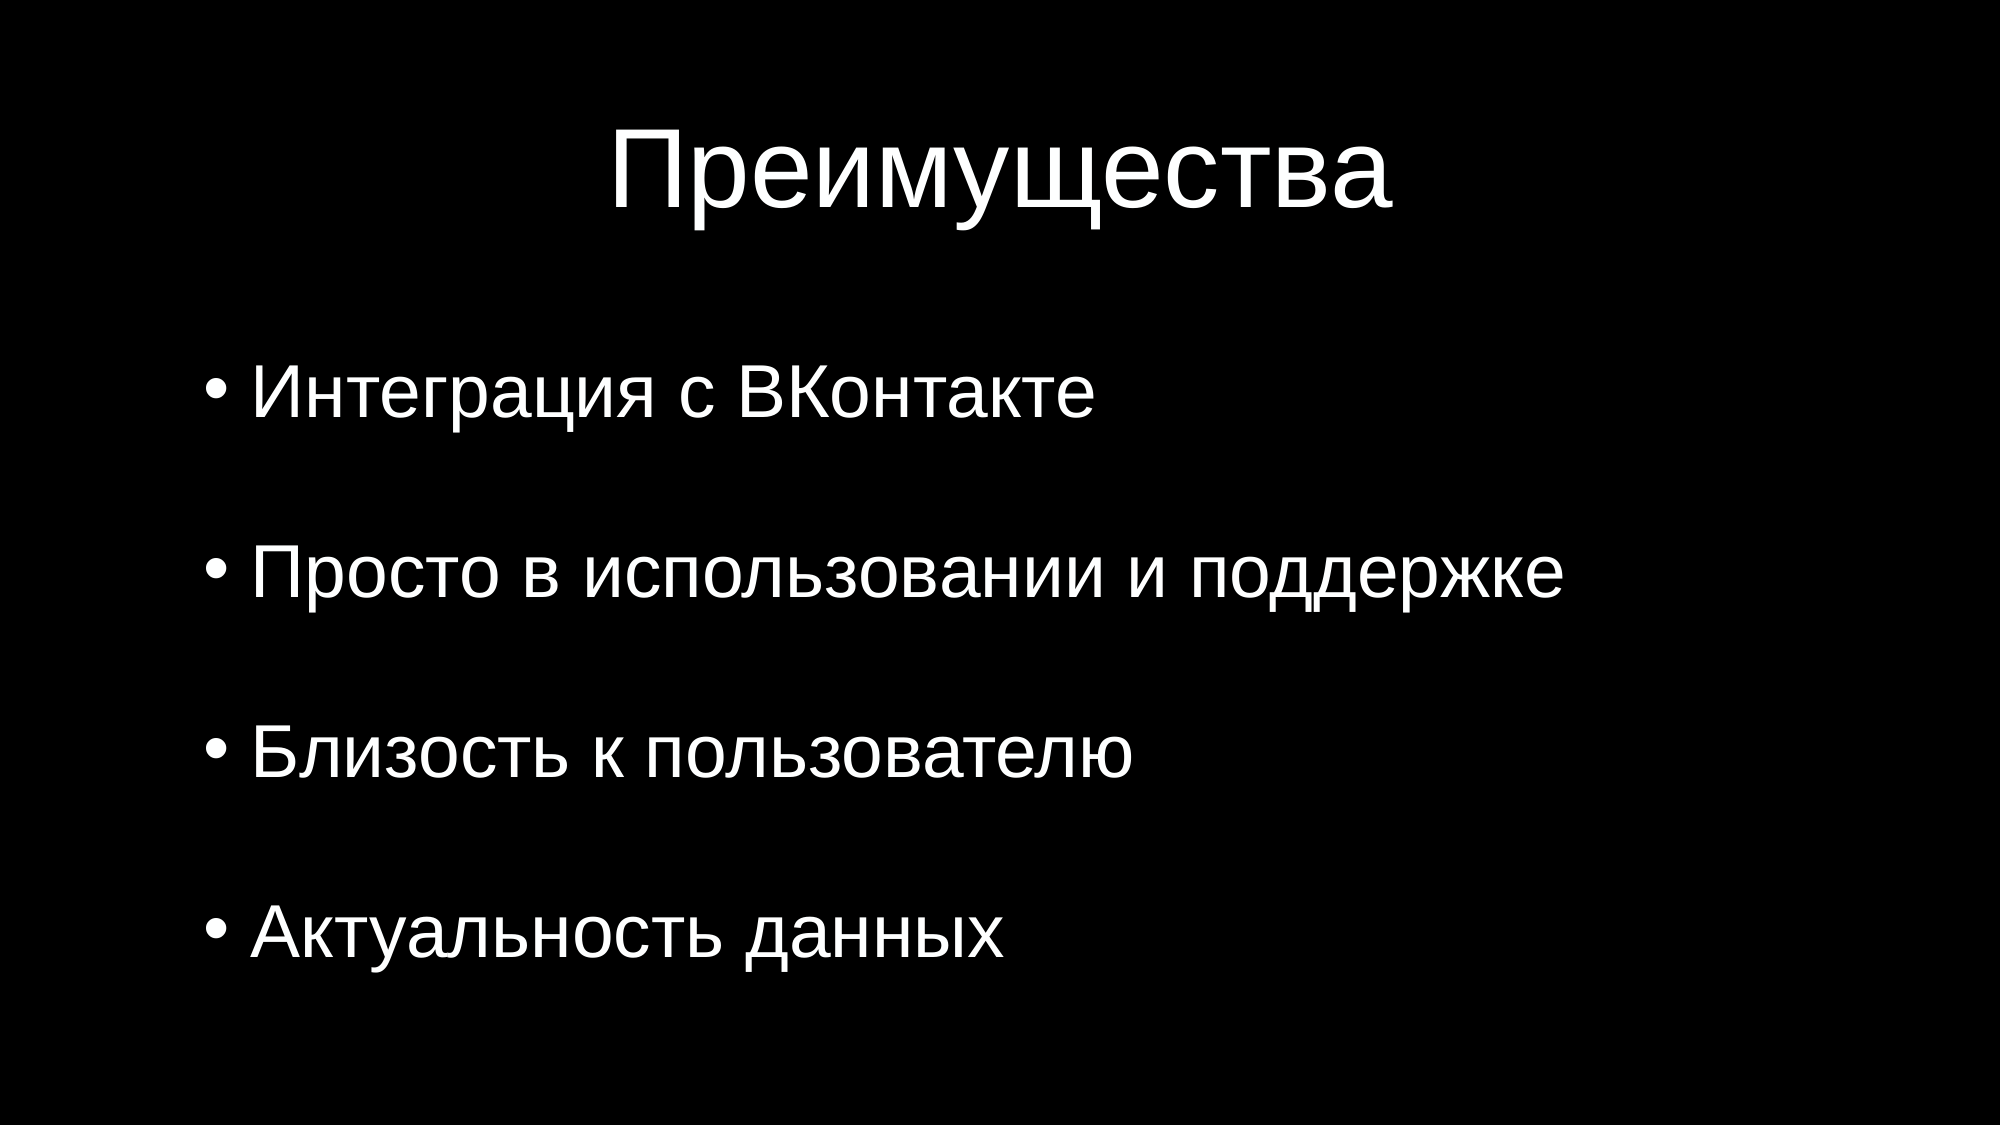

# Преимущества
Интеграция с ВКонтакте

Просто в использовании и поддержке

Близость к пользователю

Актуальность данных